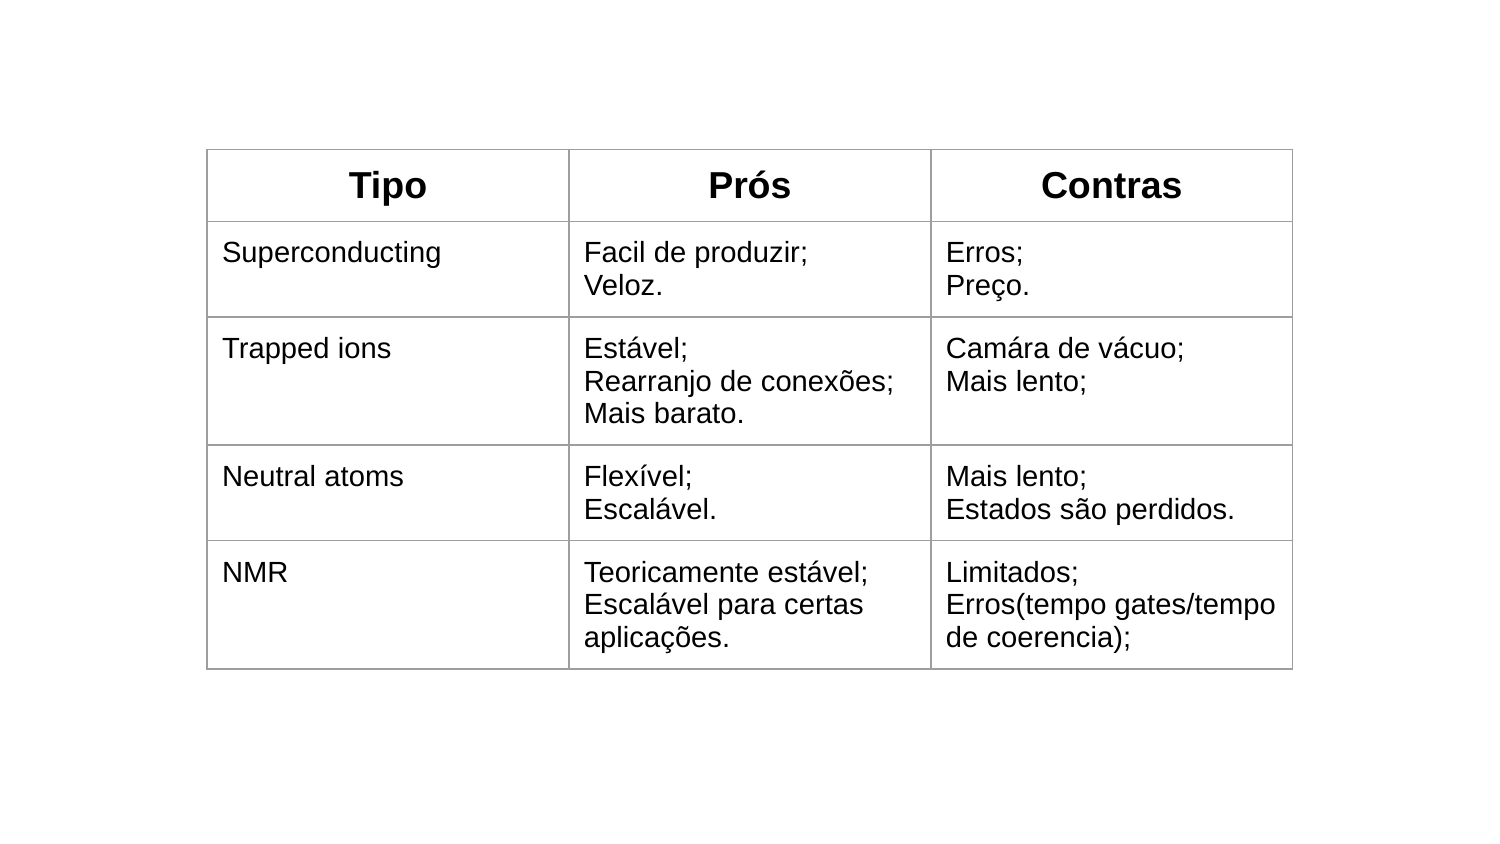

| Tipo | Prós | Contras |
| --- | --- | --- |
| Superconducting | Facil de produzir; Veloz. | Erros; Preço. |
| Trapped ions | Estável; Rearranjo de conexões; Mais barato. | Camára de vácuo; Mais lento; |
| Neutral atoms | Flexível; Escalável. | Mais lento; Estados são perdidos. |
| NMR | Teoricamente estável; Escalável para certas aplicações. | Limitados; Erros(tempo gates/tempo de coerencia); |